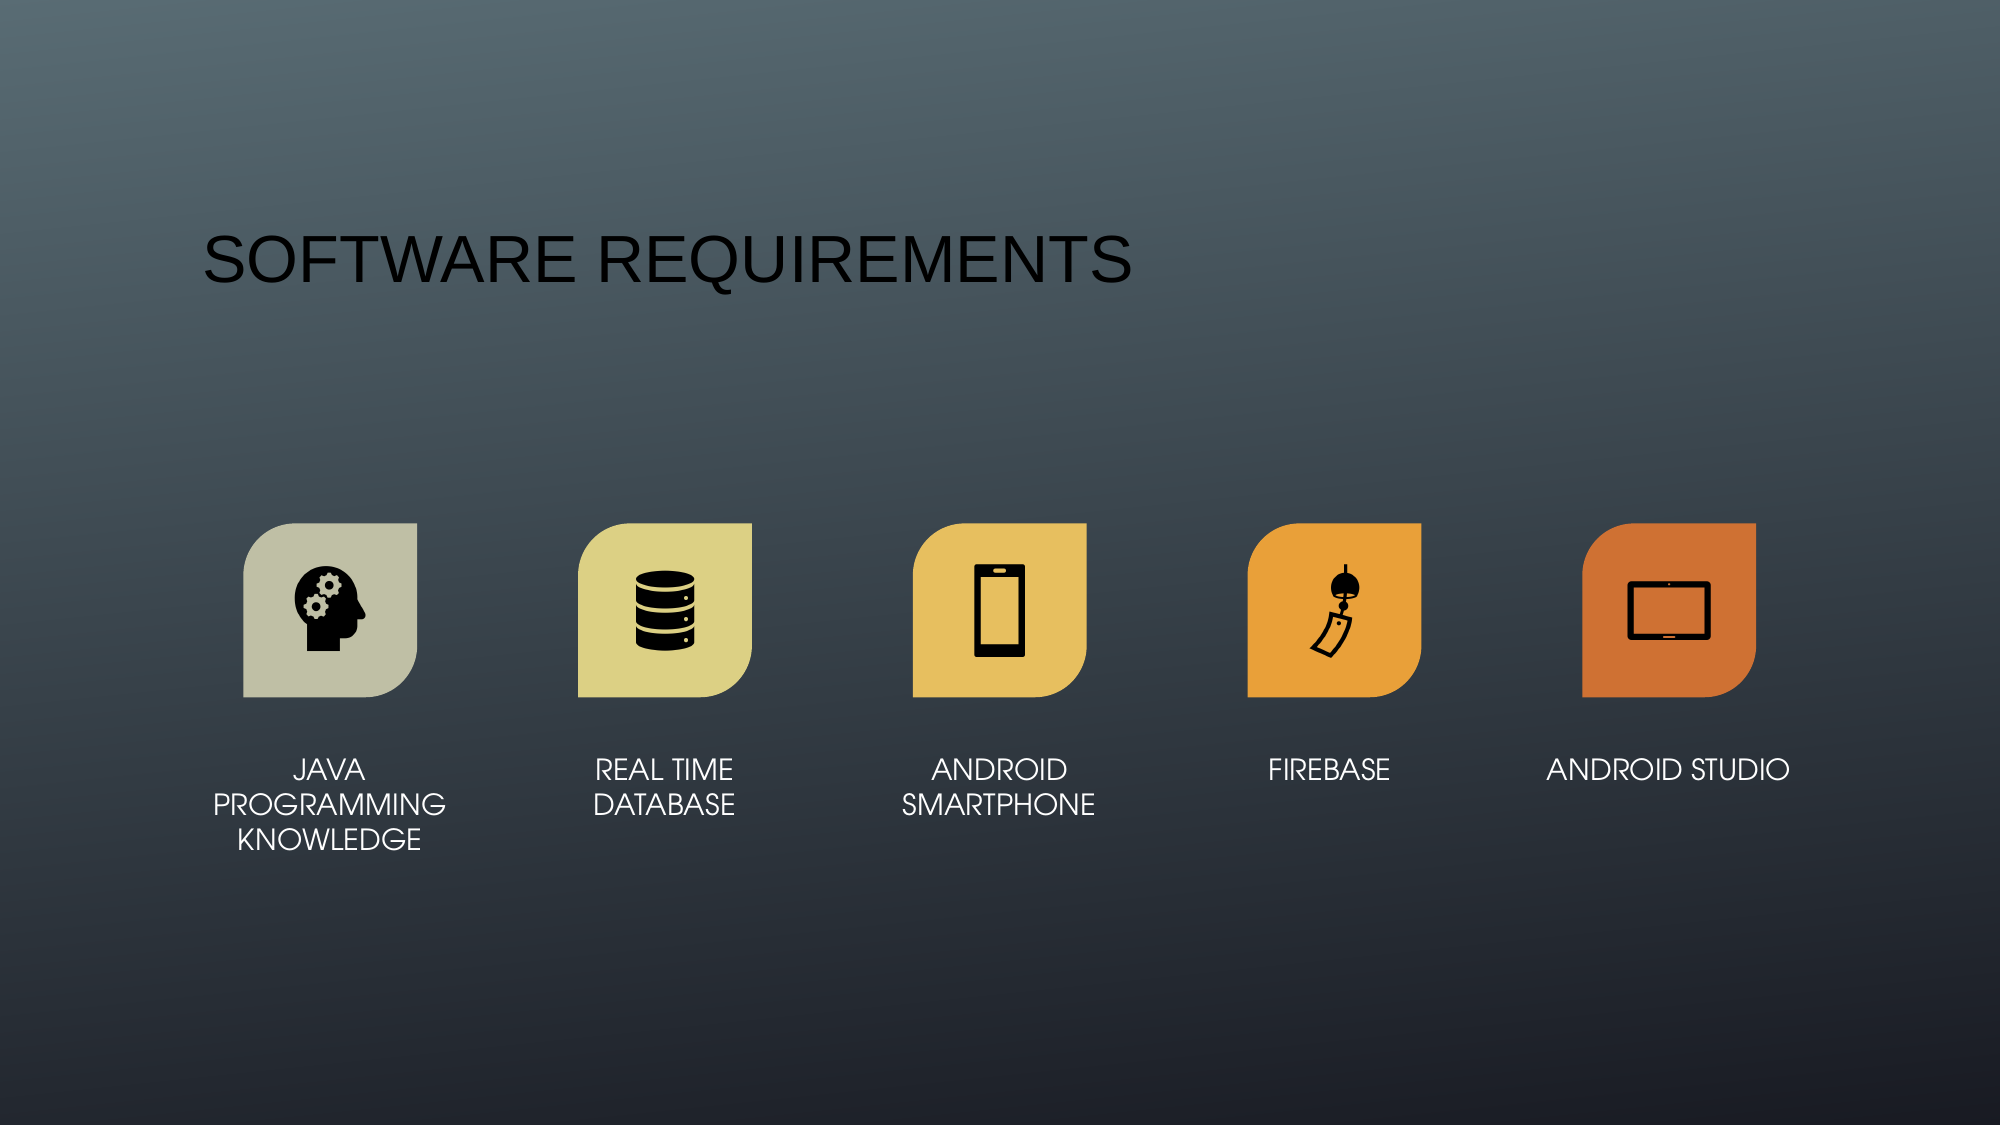

# Software Requirements
Java programming knowledge
Real time Database
Android smartphone
Firebase
Android Studio